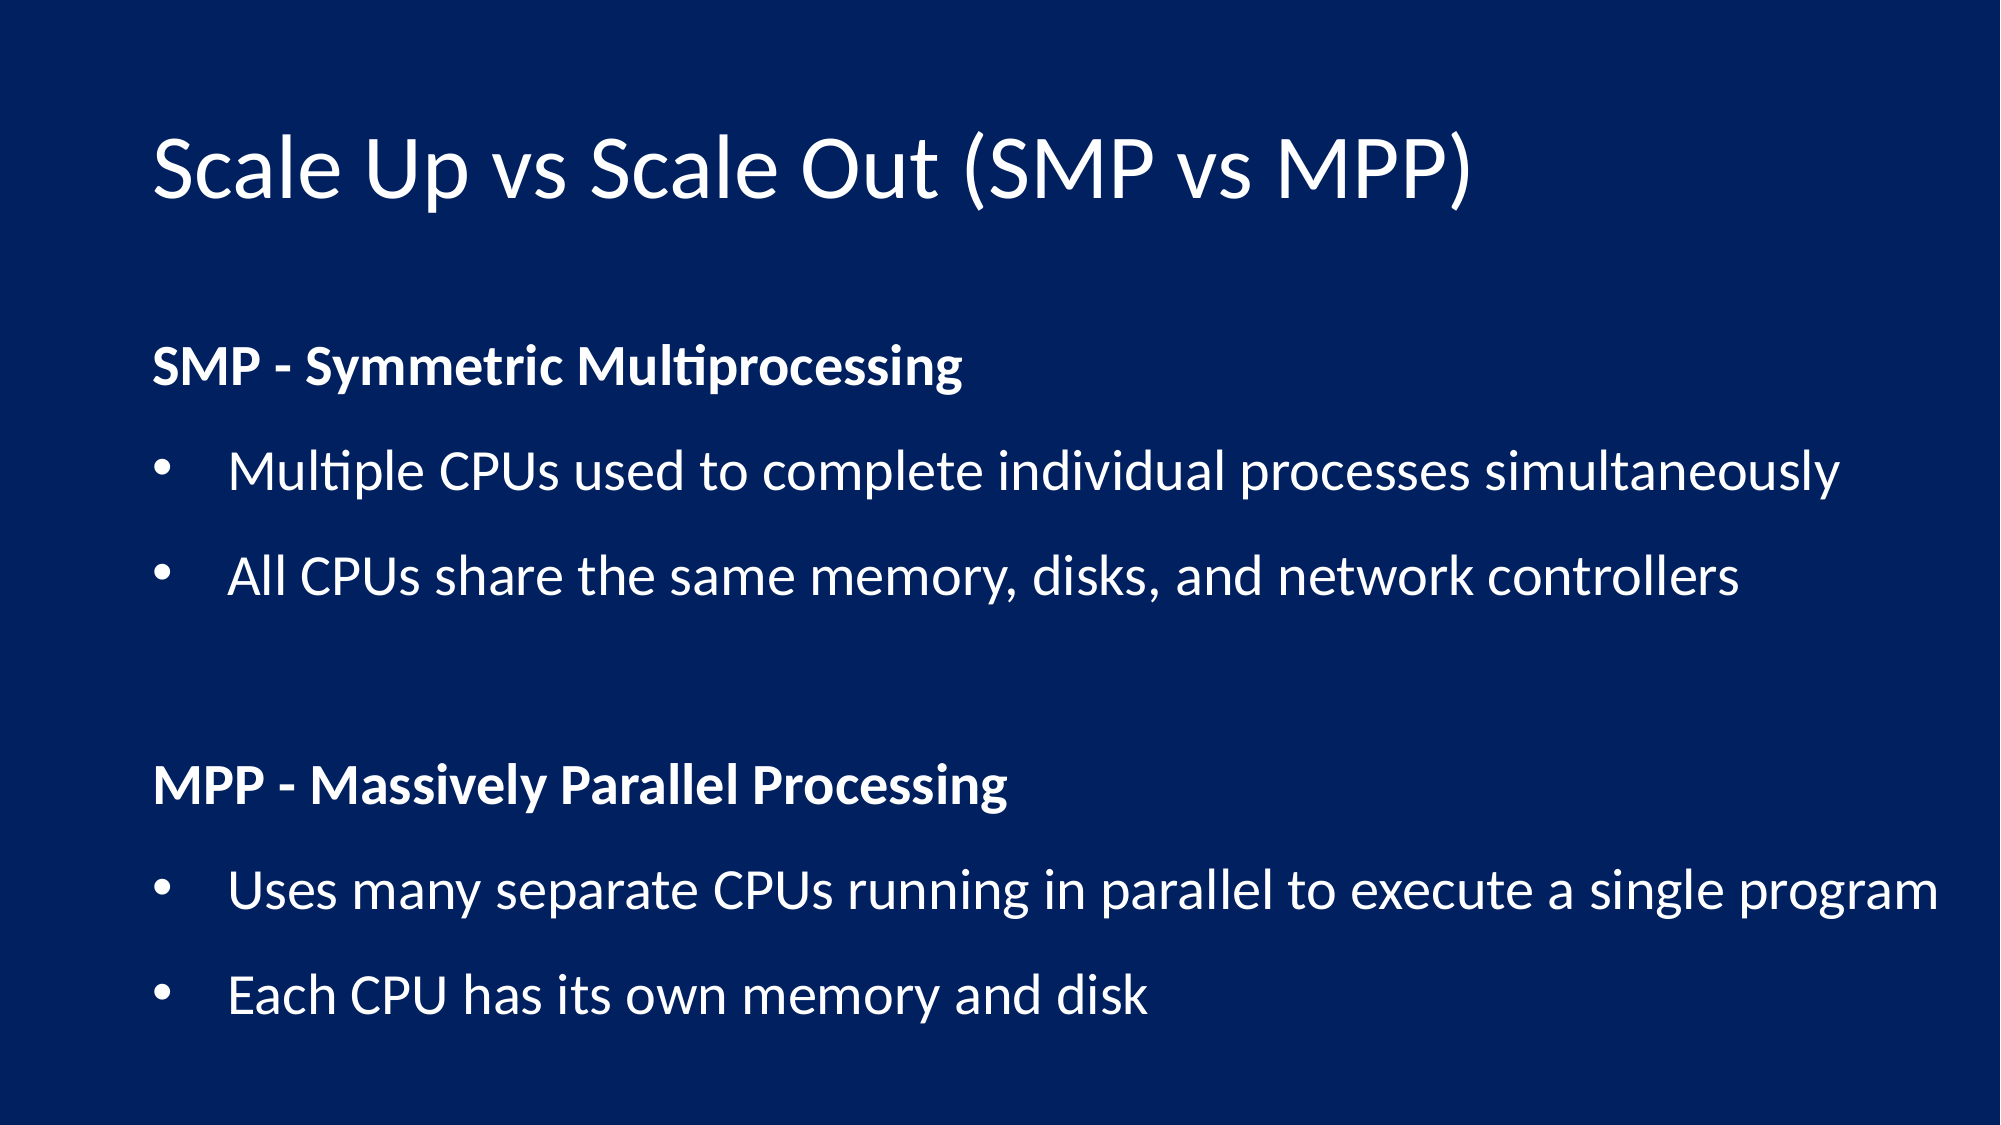

# Scale Up vs Scale Out (SMP vs MPP)
SMP - Symmetric Multiprocessing
Multiple CPUs used to complete individual processes simultaneously
All CPUs share the same memory, disks, and network controllers

MPP - Massively Parallel Processing
Uses many separate CPUs running in parallel to execute a single program
Each CPU has its own memory and disk